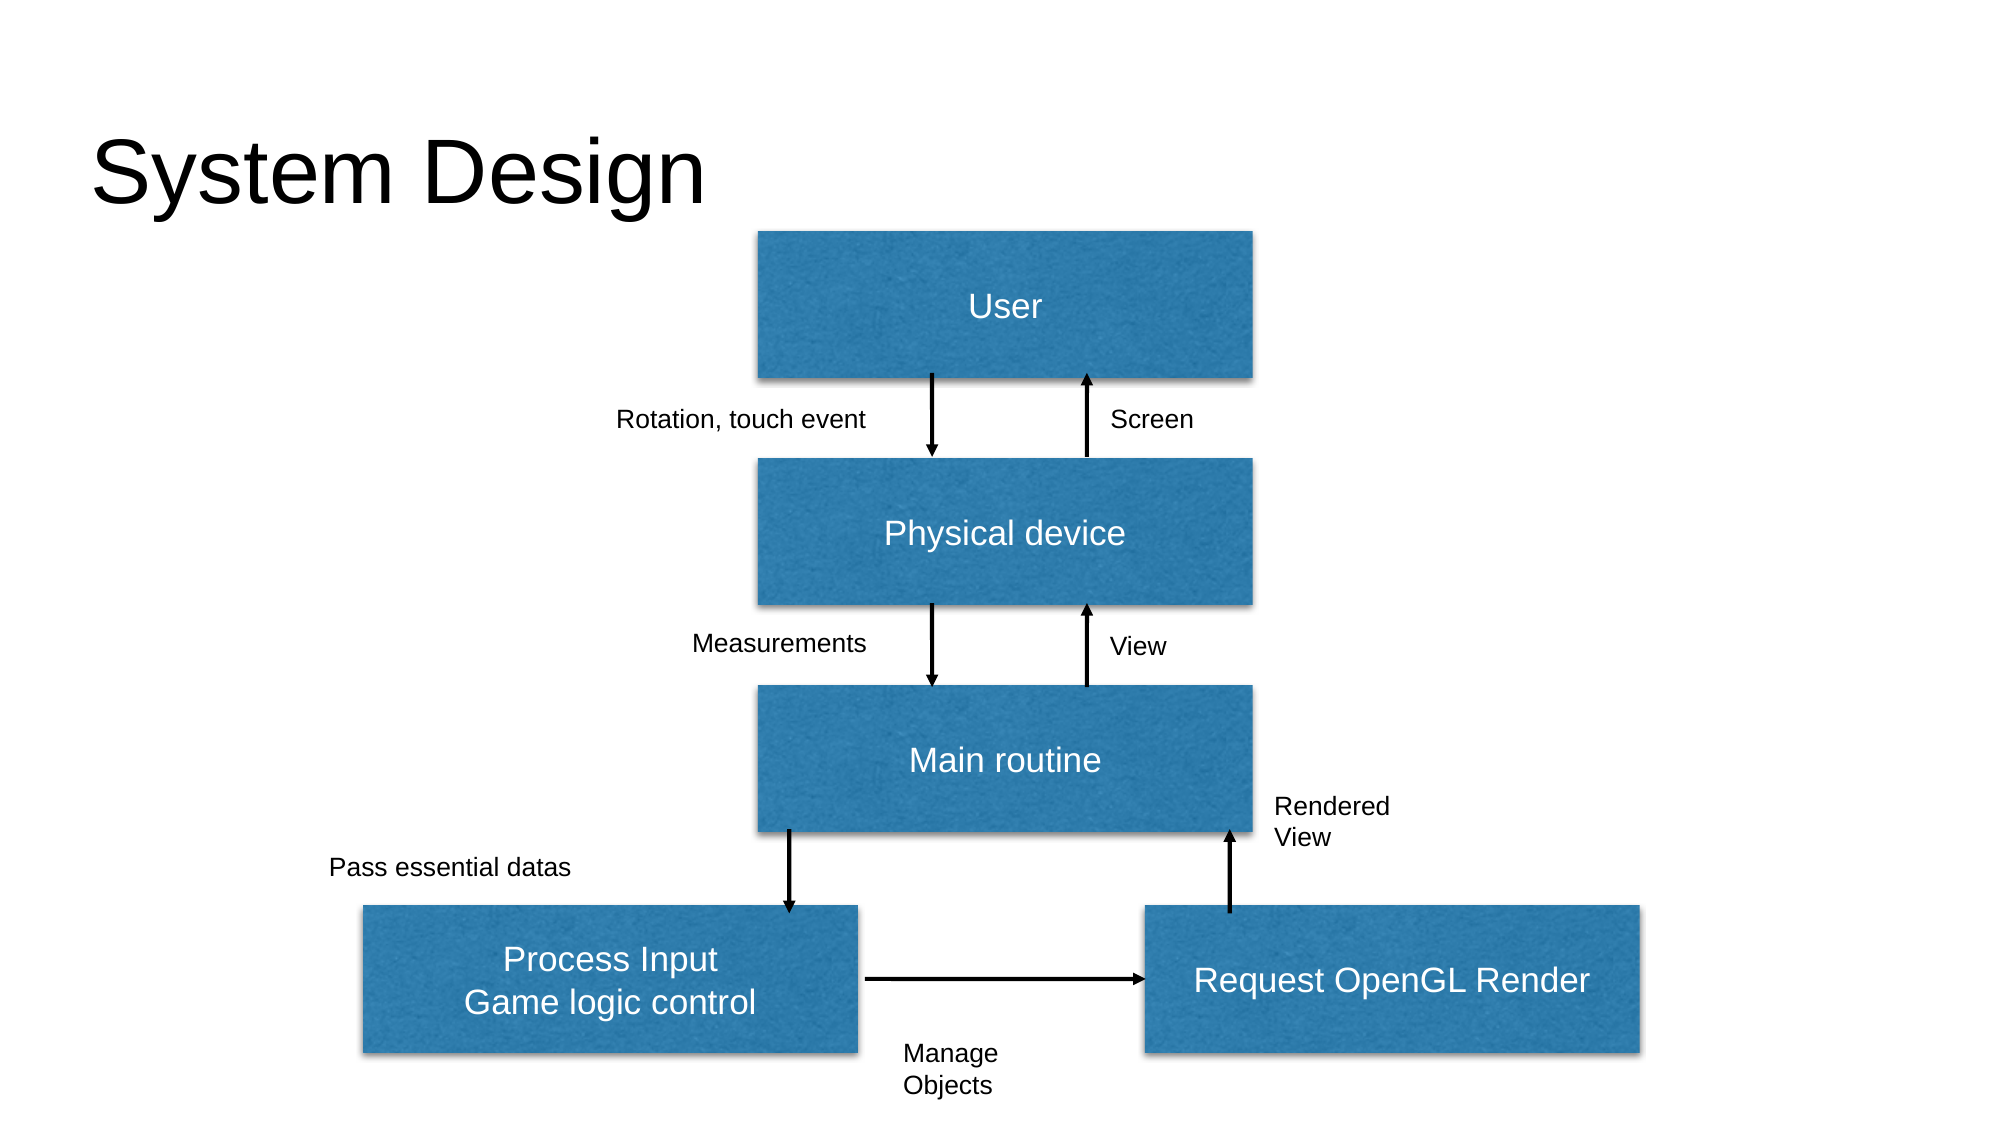

System Design
User

Rotation, touch event
Screen
Physical device

Measurements
View
Main routine
Rendered
View

Pass essential datas
Process Input
Game logic control
Request OpenGL Render

Manage
Objects